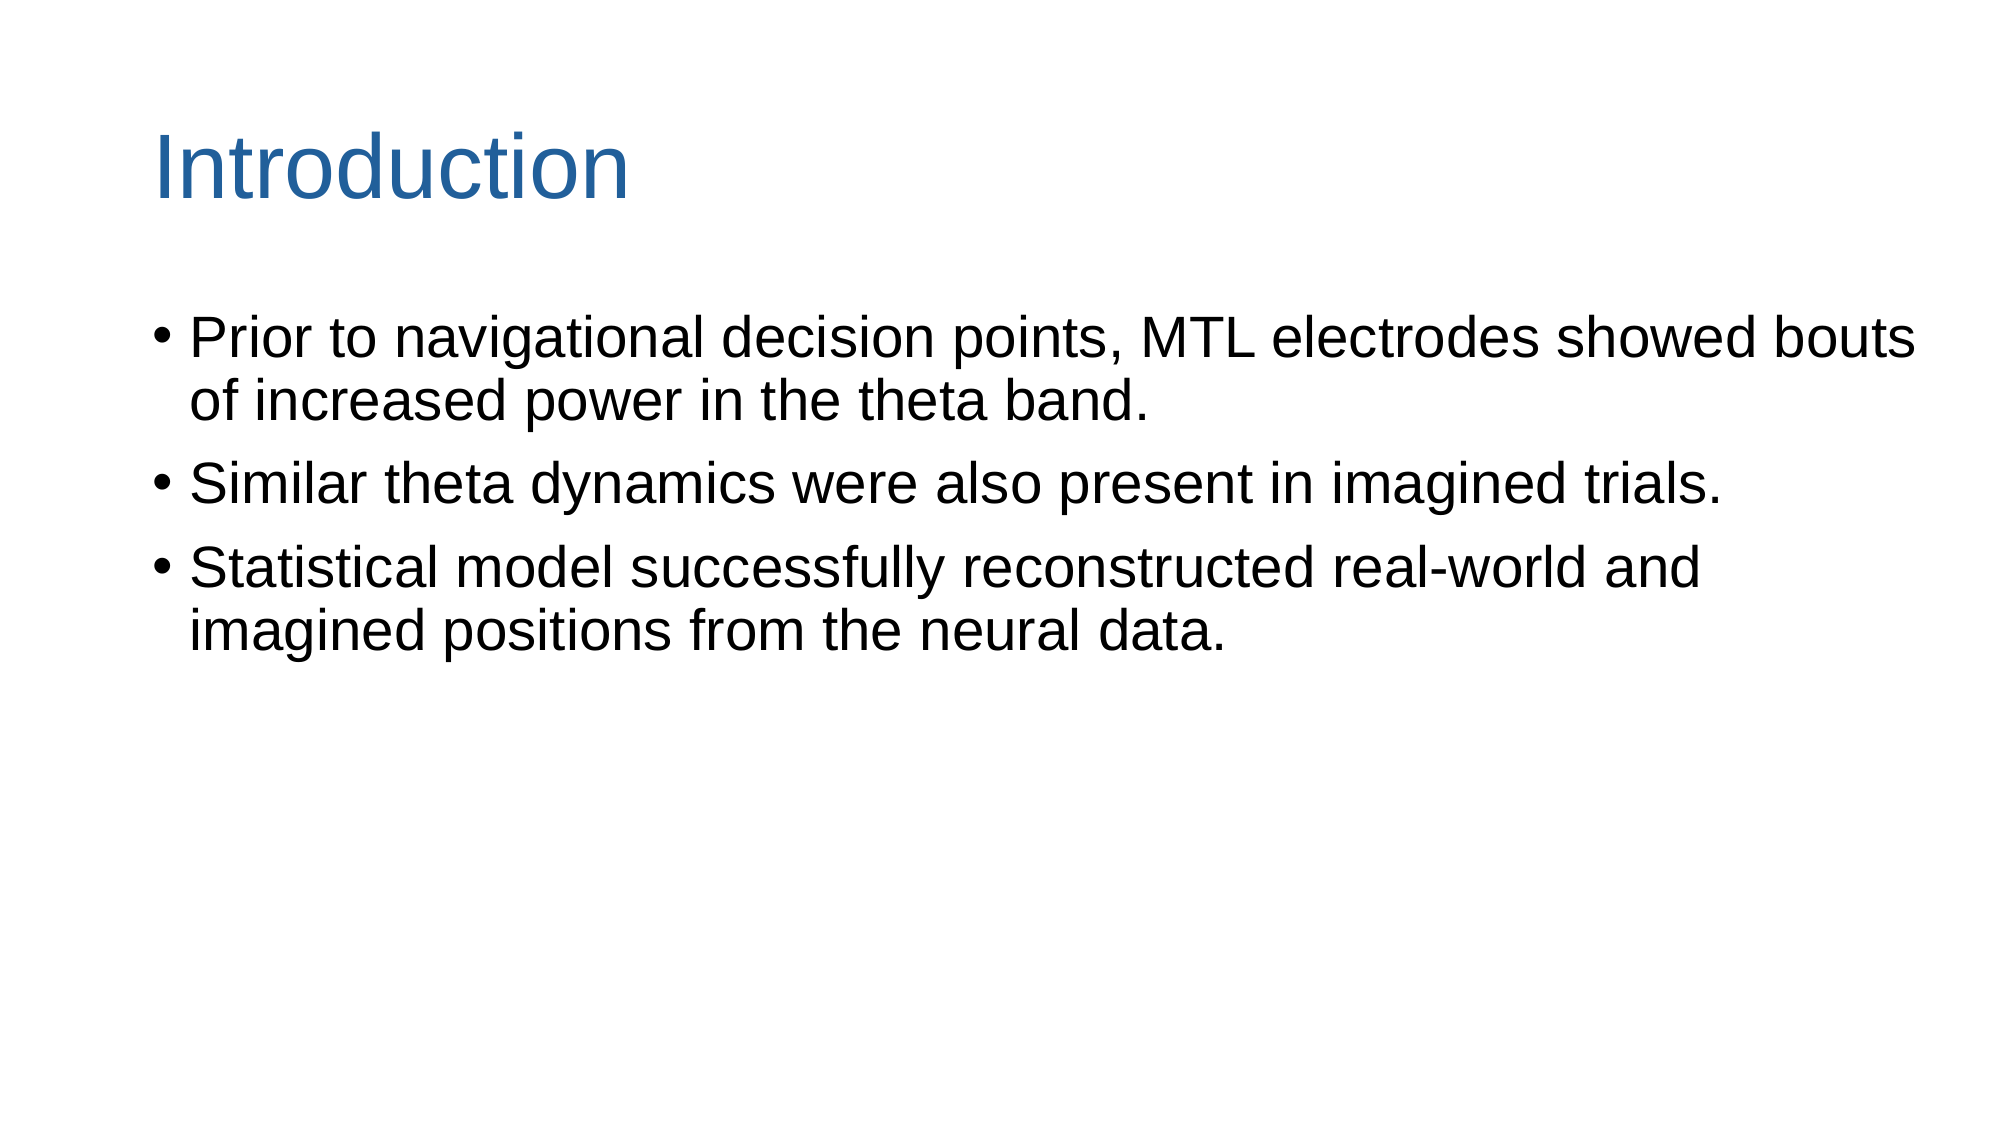

# Introduction
Prior to navigational decision points, MTL electrodes showed bouts of increased power in the theta band.
Similar theta dynamics were also present in imagined trials.
Statistical model successfully reconstructed real-world and imagined positions from the neural data.